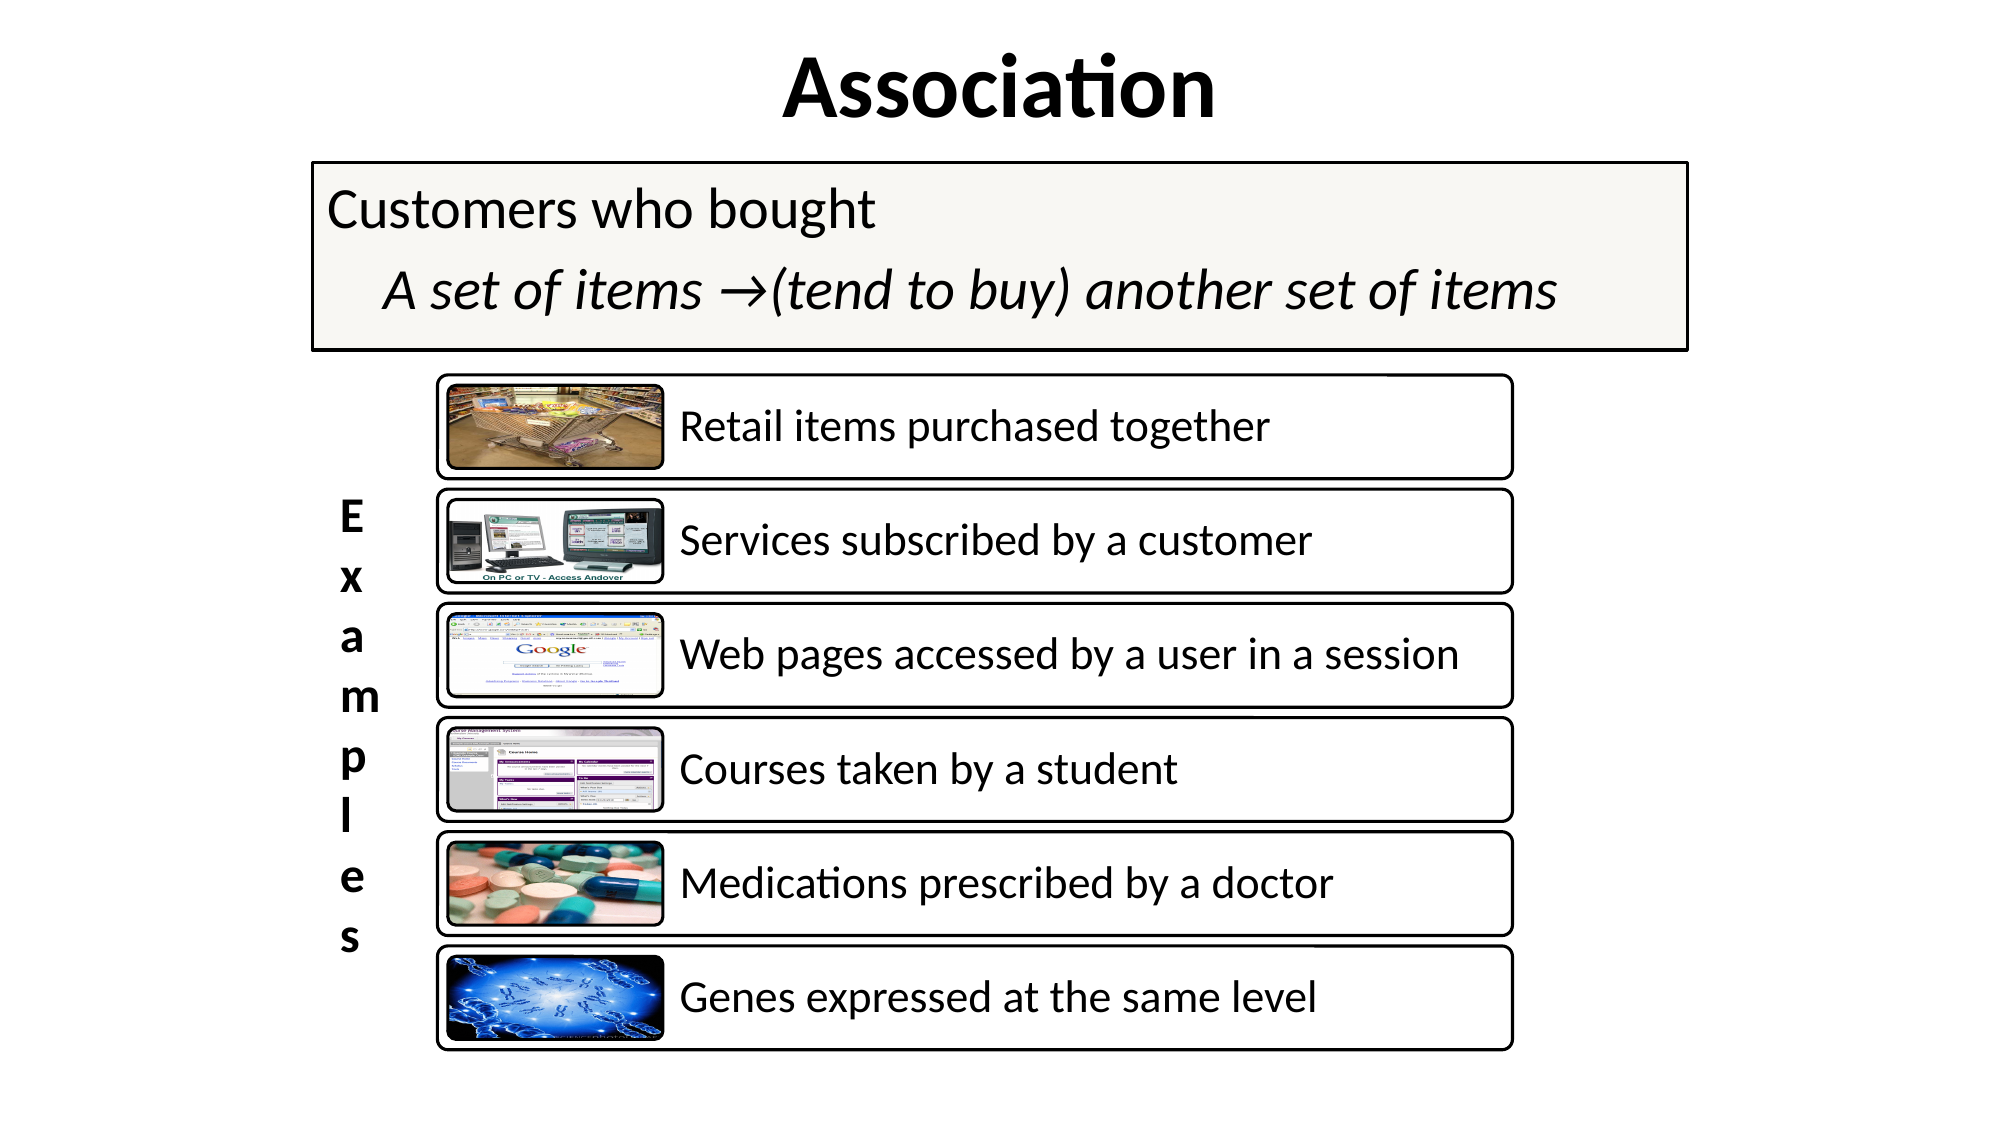

# Association
Customers who bought
	A set of items →(tend to buy) another set of items

Retail items purchased together
Services subscribed by a customer
Web pages accessed by a user in a session
Courses taken by a student
Medications prescribed by a doctor
Genes expressed at the same level
Examples